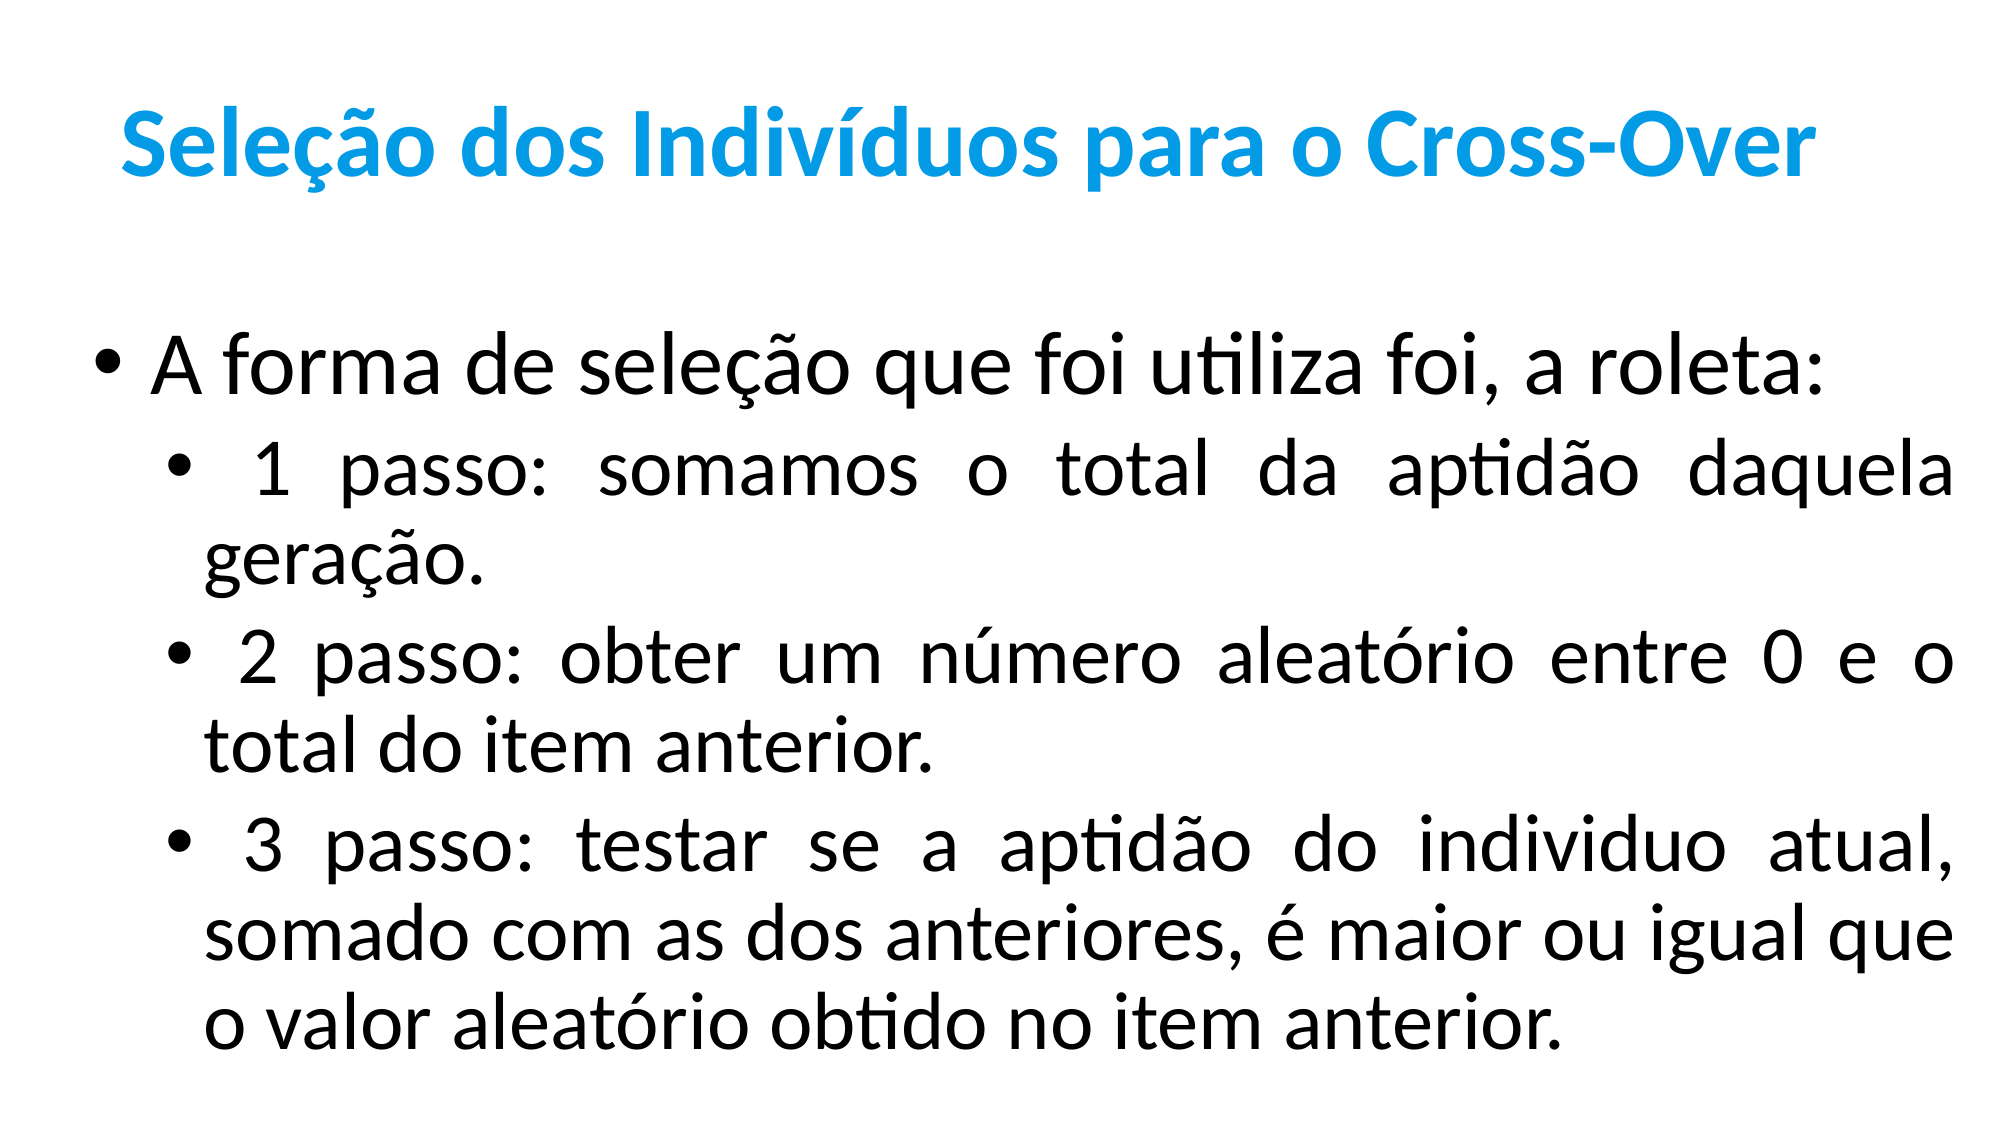

Seleção dos Indivíduos para o Cross-Over

 A forma de seleção que foi utiliza foi, a roleta:
 1 passo: somamos o total da aptidão daquela geração.
 2 passo: obter um número aleatório entre 0 e o total do item anterior.
 3 passo: testar se a aptidão do individuo atual, somado com as dos anteriores, é maior ou igual que o valor aleatório obtido no item anterior.